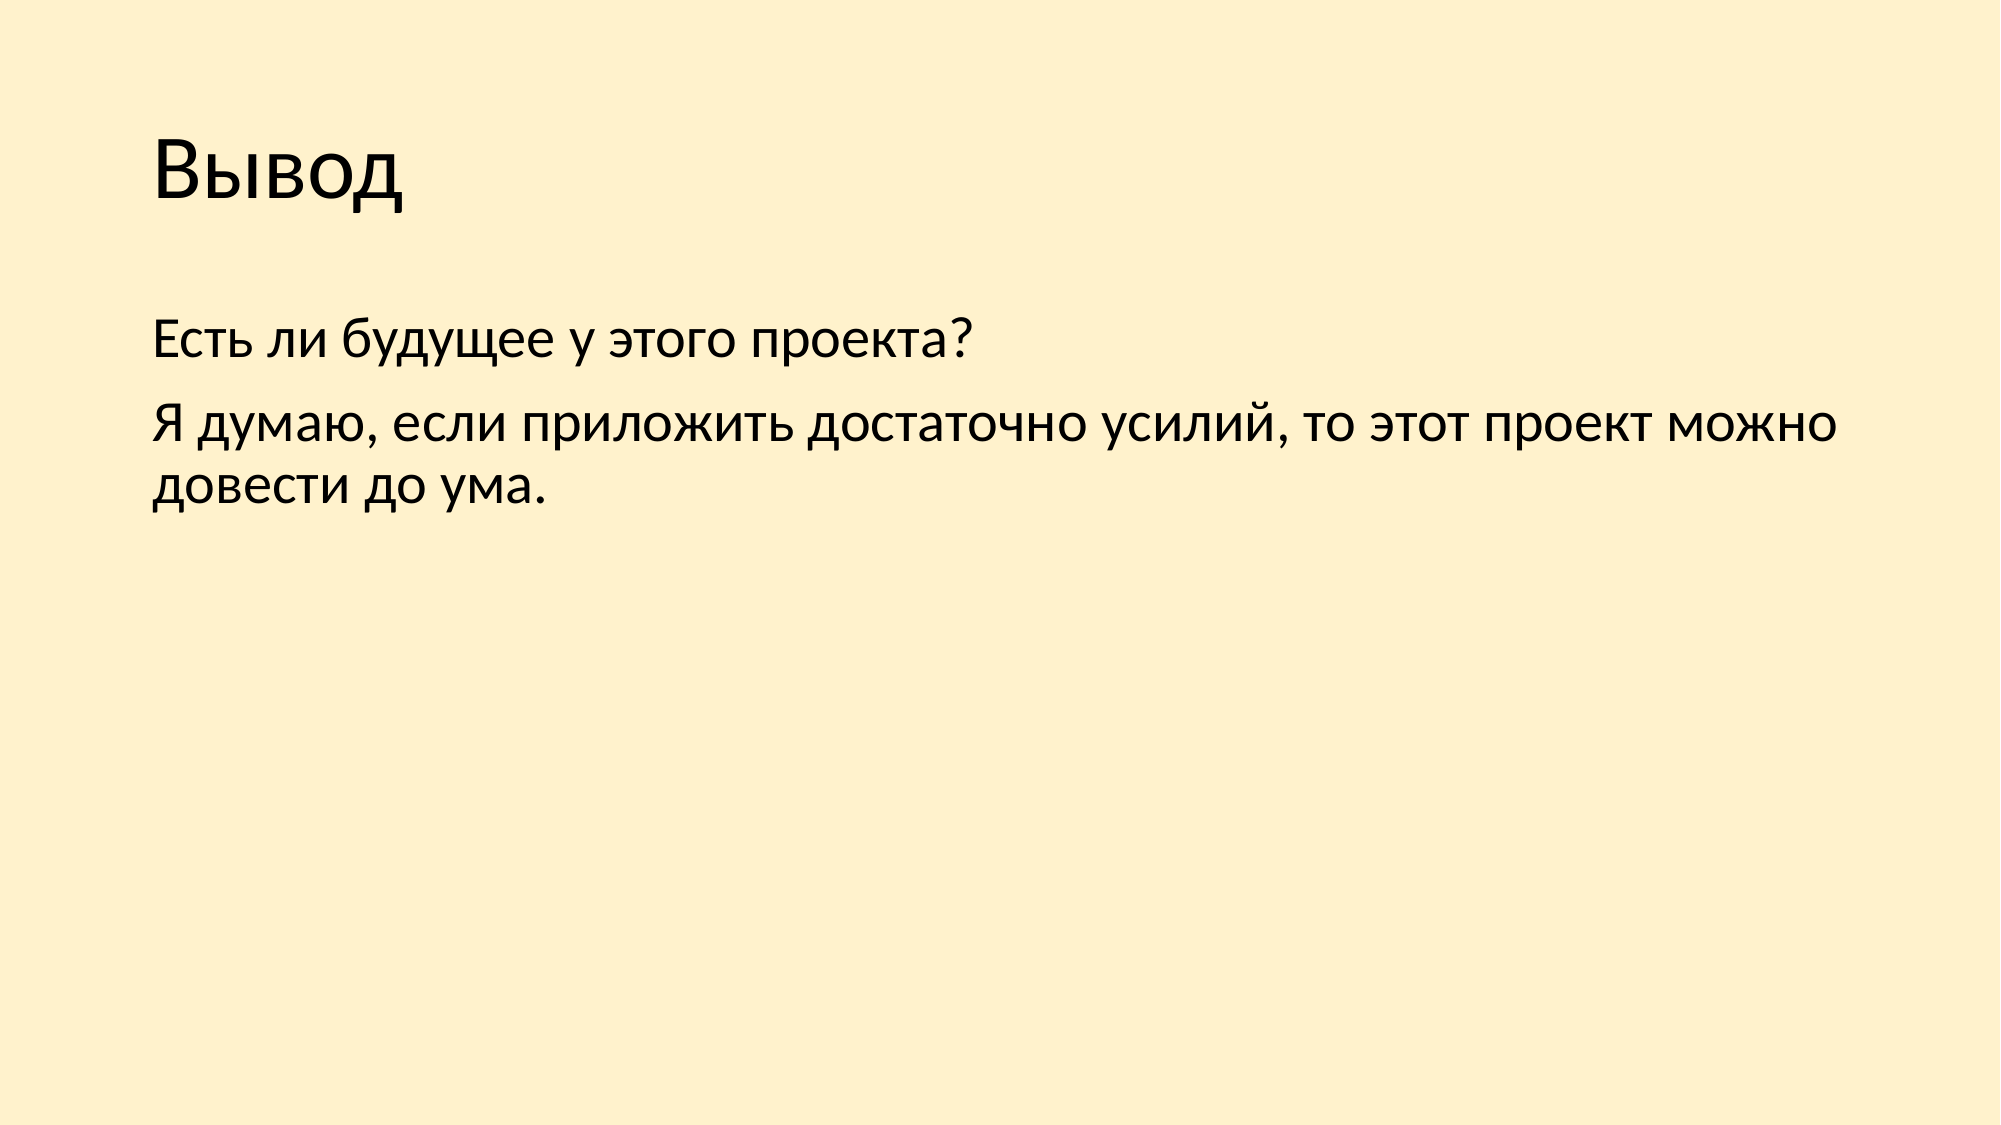

# Вывод
Есть ли будущее у этого проекта?
Я думаю, если приложить достаточно усилий, то этот проект можно довести до ума.